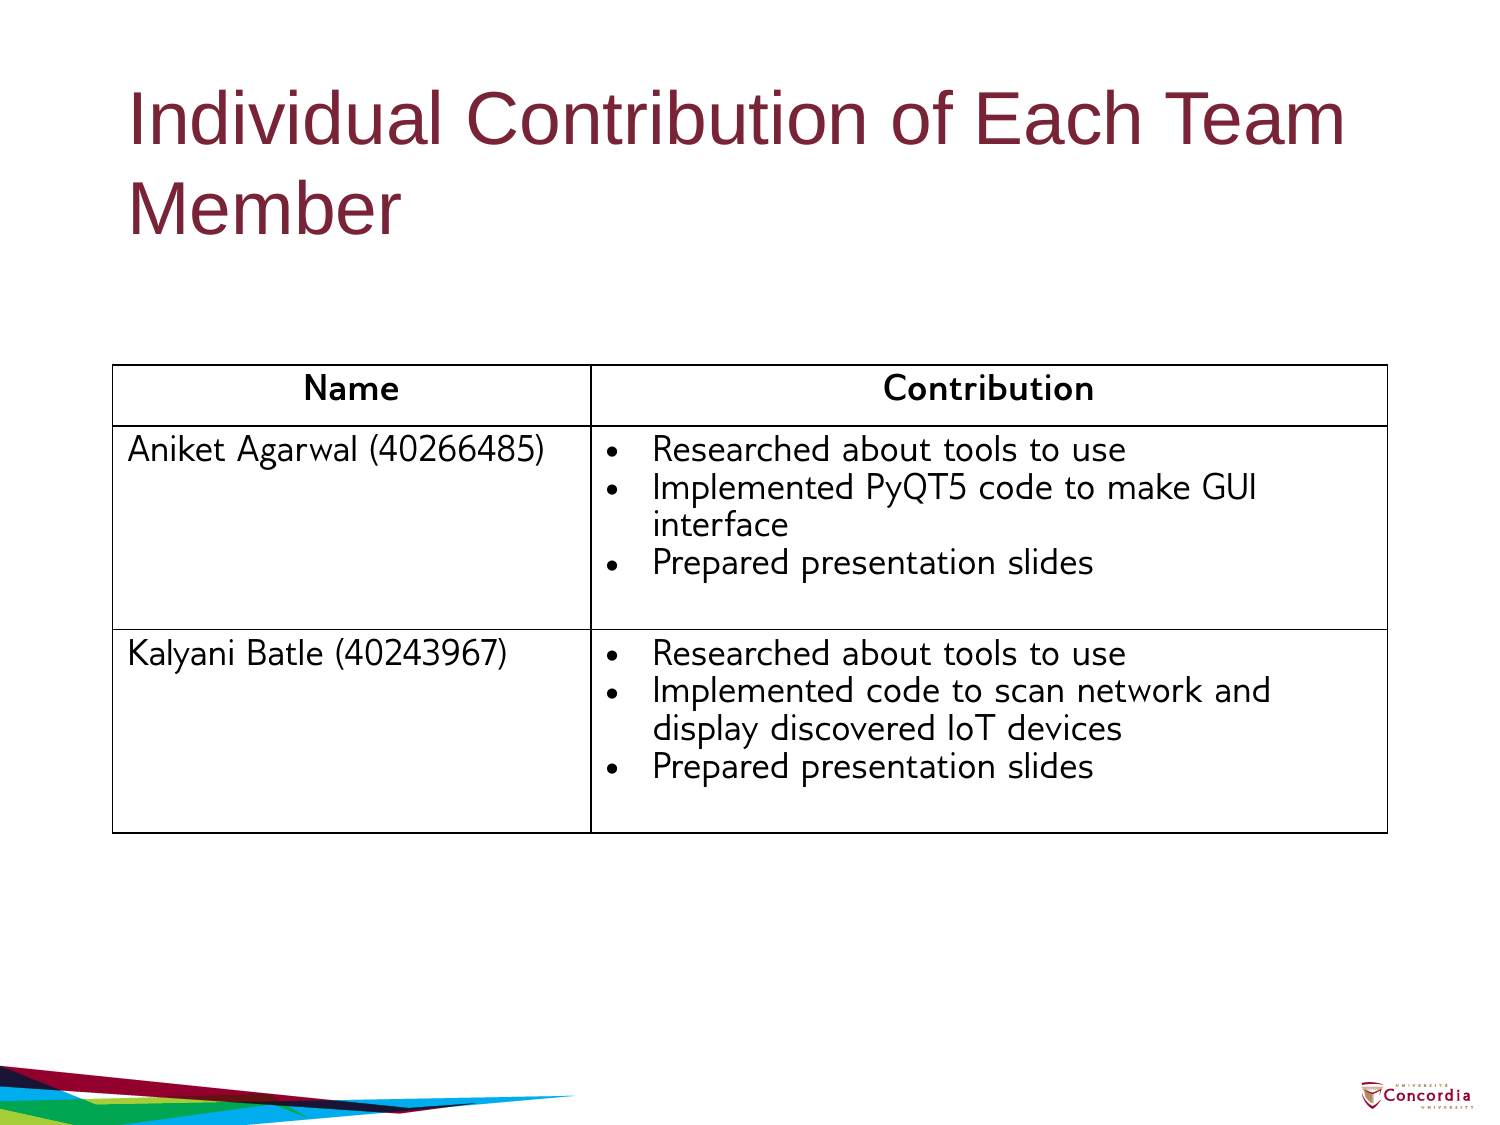

# Individual Contribution of Each Team Member
| Name | Contribution |
| --- | --- |
| Aniket Agarwal (40266485) | Researched about tools to use Implemented PyQT5 code to make GUI interface Prepared presentation slides |
| Kalyani Batle (40243967) | Researched about tools to use Implemented code to scan network and display discovered IoT devices Prepared presentation slides |